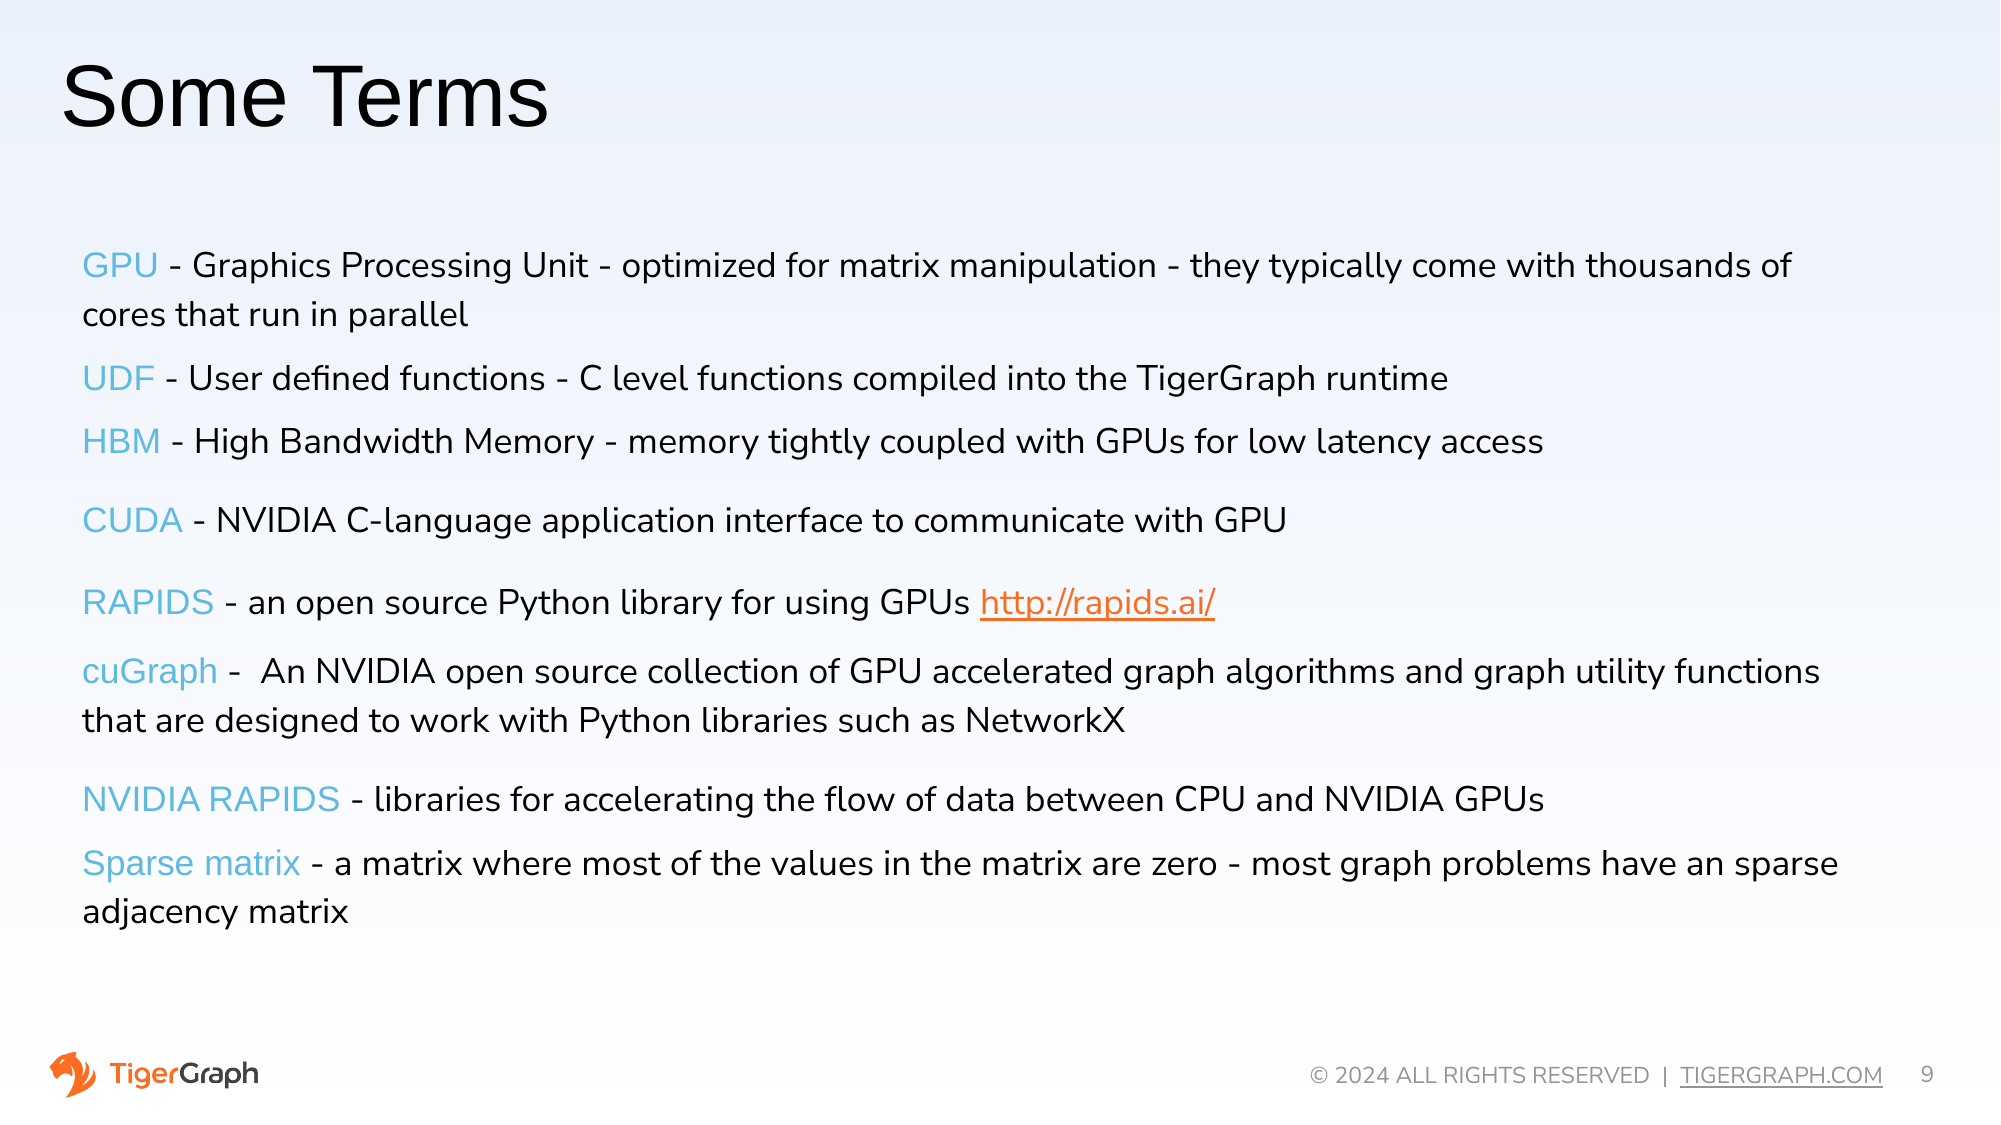

Some Terms
GPU - Graphics Processing Unit - optimized for matrix manipulation - they typically come with thousands of cores that run in parallel
UDF - User defined functions - C level functions compiled into the TigerGraph runtime
HBM - High Bandwidth Memory - memory tightly coupled with GPUs for low latency access
CUDA - NVIDIA C-language application interface to communicate with GPU
RAPIDS - an open source Python library for using GPUs http://rapids.ai/
cuGraph -  An NVIDIA open source collection of GPU accelerated graph algorithms and graph utility functions that are designed to work with Python libraries such as NetworkX
NVIDIA RAPIDS - libraries for accelerating the flow of data between CPU and NVIDIA GPUs
Sparse matrix - a matrix where most of the values in the matrix are zero - most graph problems have an sparse adjacency matrix